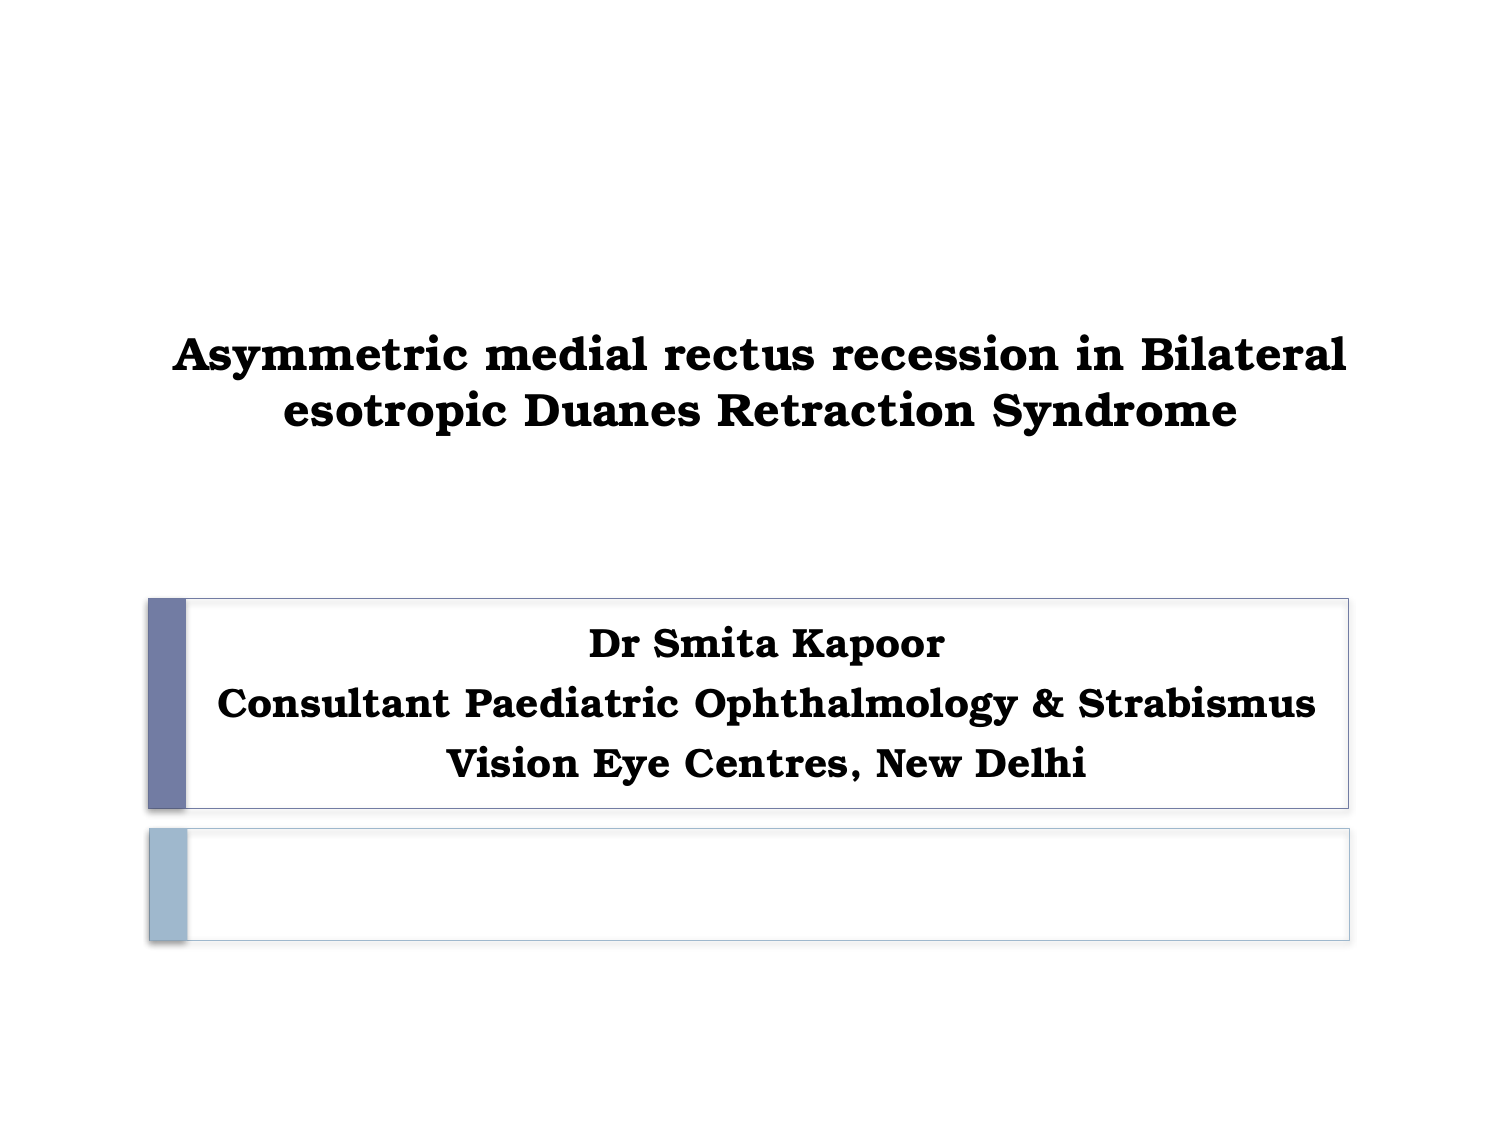

# Asymmetric medial rectus recession in Bilateral esotropic Duanes Retraction Syndrome
Dr Smita Kapoor
Consultant Paediatric Ophthalmology & Strabismus
Vision Eye Centres, New Delhi